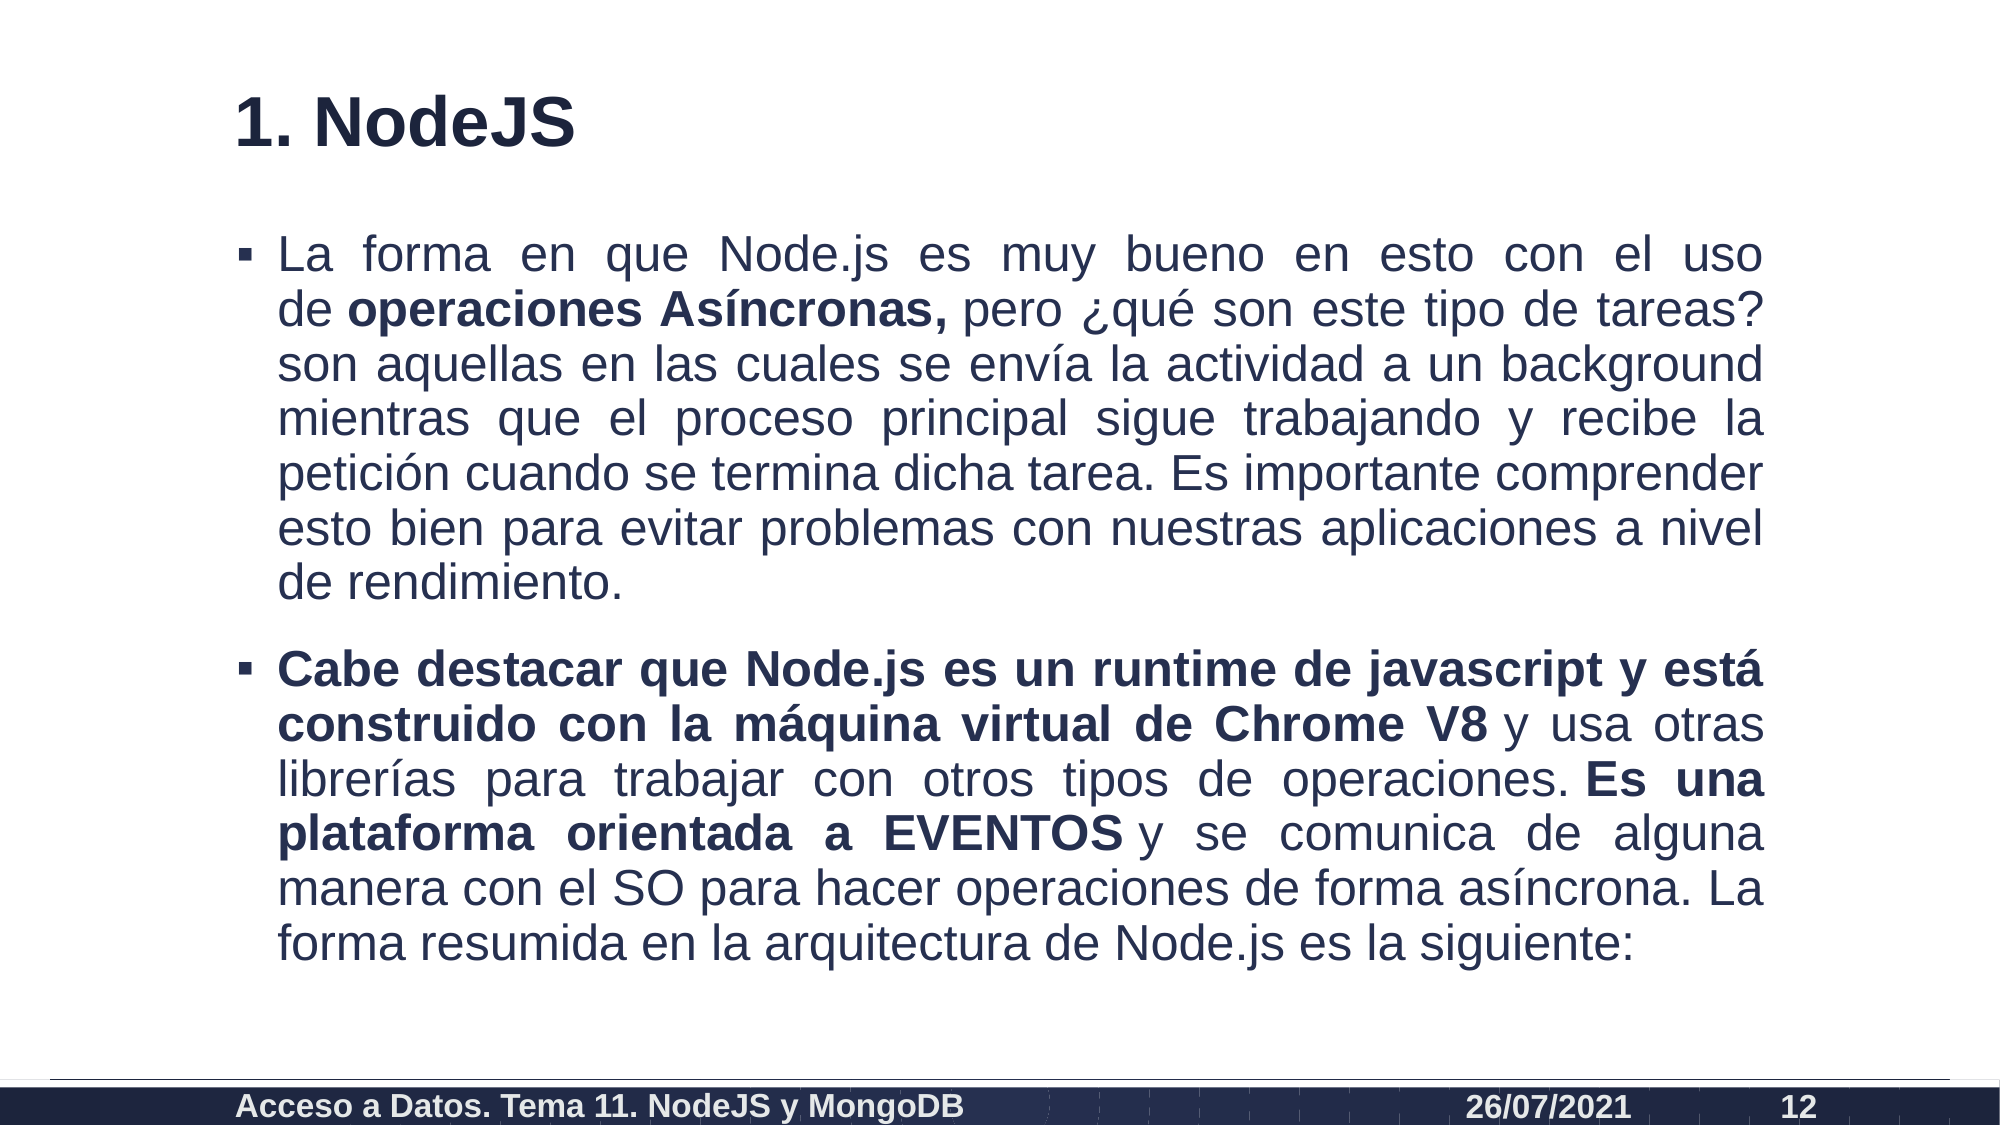

# 1. NodeJS
La forma en que Node.js es muy bueno en esto con el uso de operaciones Asíncronas, pero ¿qué son este tipo de tareas? son aquellas en las cuales se envía la actividad a un background mientras que el proceso principal sigue trabajando y recibe la petición cuando se termina dicha tarea. Es importante comprender esto bien para evitar problemas con nuestras aplicaciones a nivel de rendimiento.
Cabe destacar que Node.js es un runtime de javascript y está construido con la máquina virtual de Chrome V8 y usa otras librerías para trabajar con otros tipos de operaciones. Es una plataforma orientada a EVENTOS y se comunica de alguna manera con el SO para hacer operaciones de forma asíncrona. La forma resumida en la arquitectura de Node.js es la siguiente:
Acceso a Datos. Tema 11. NodeJS y MongoDB
26/07/2021
12